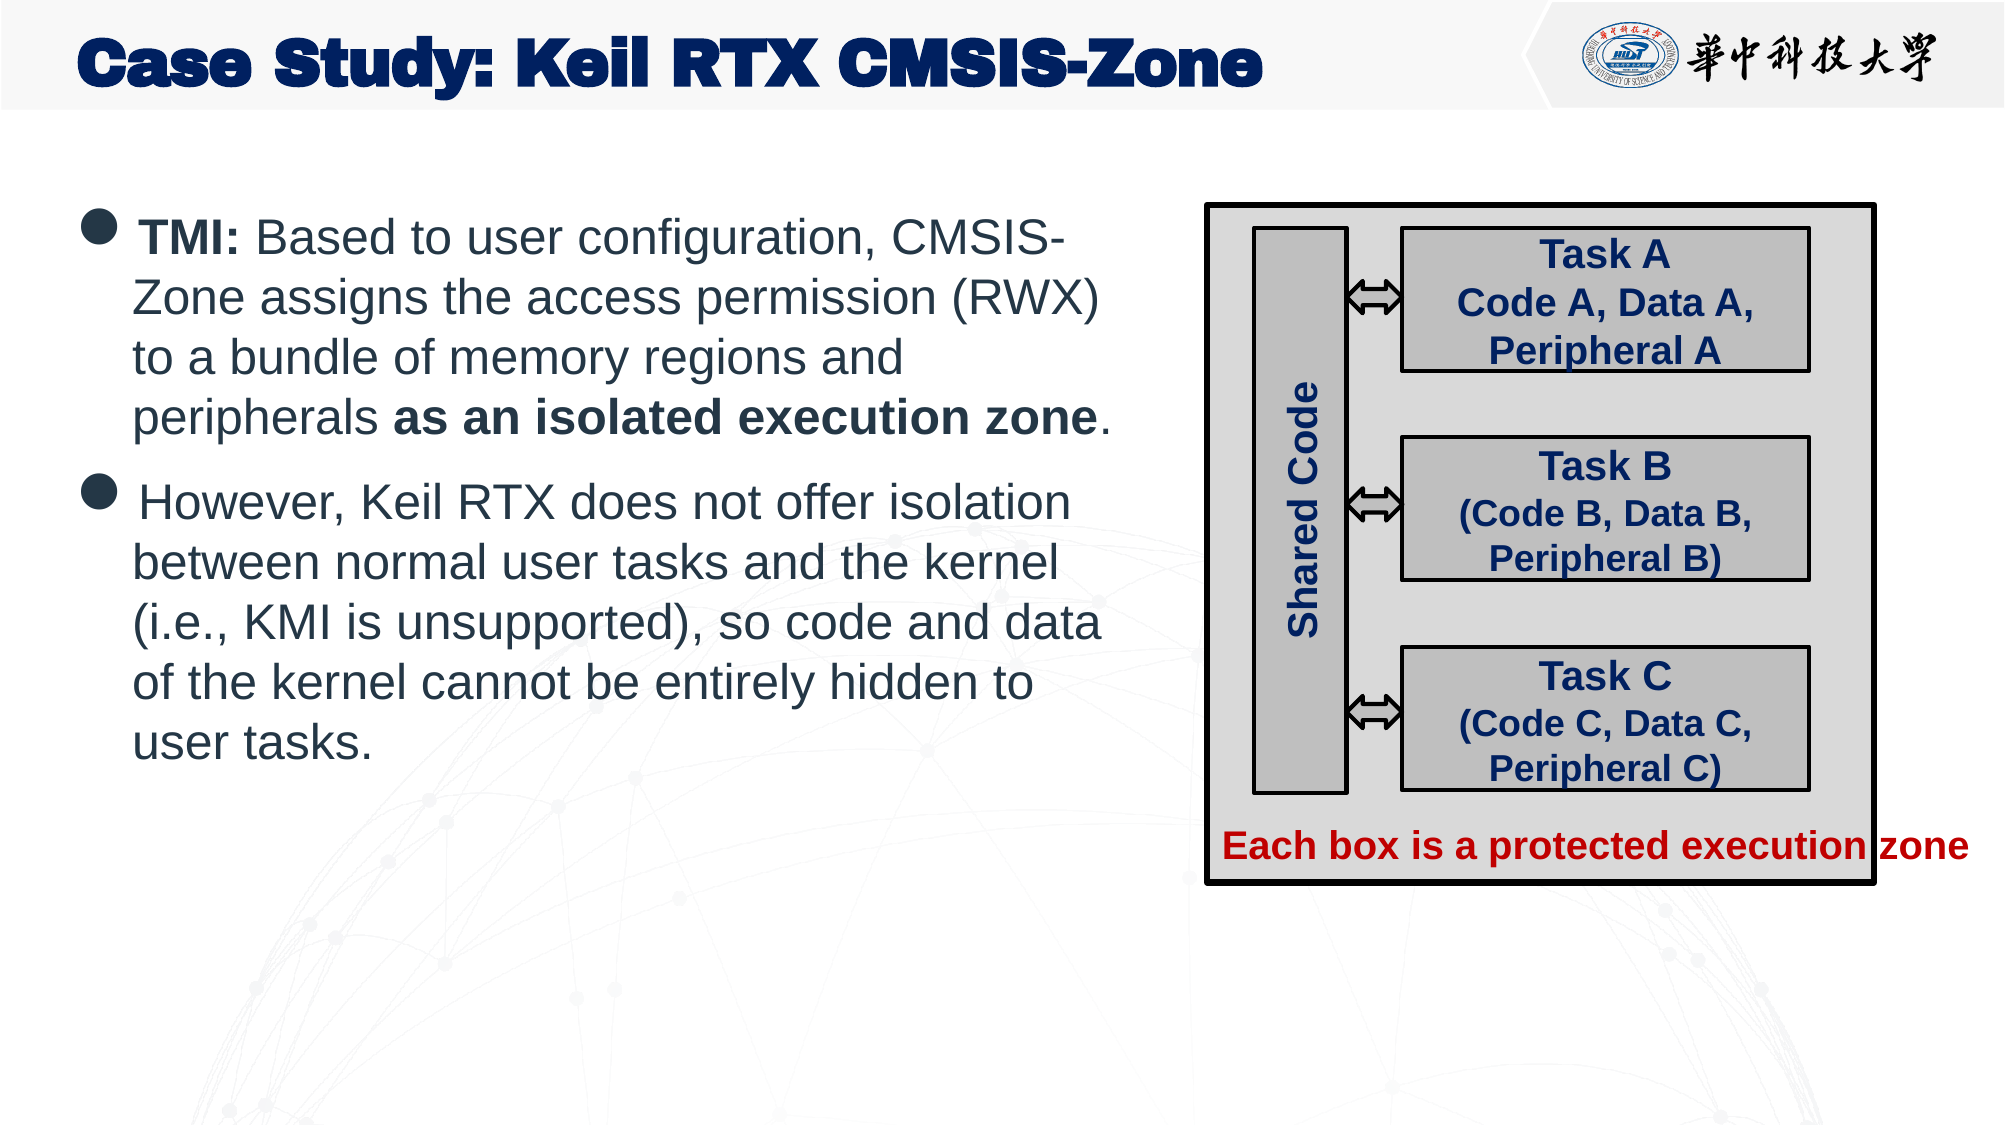

# Case Study: Keil RTX CMSIS-Zone
TMI: Based to user configuration, CMSIS-Zone assigns the access permission (RWX) to a bundle of memory regions and peripherals as an isolated execution zone.
However, Keil RTX does not offer isolation between normal user tasks and the kernel (i.e., KMI is unsupported), so code and data of the kernel cannot be entirely hidden to user tasks.

Shared Code
Task A
Code A, Data A, Peripheral A

Task B
(Code B, Data B, Peripheral B)

Task C
(Code C, Data C, Peripheral C)

Each box is a protected execution zone